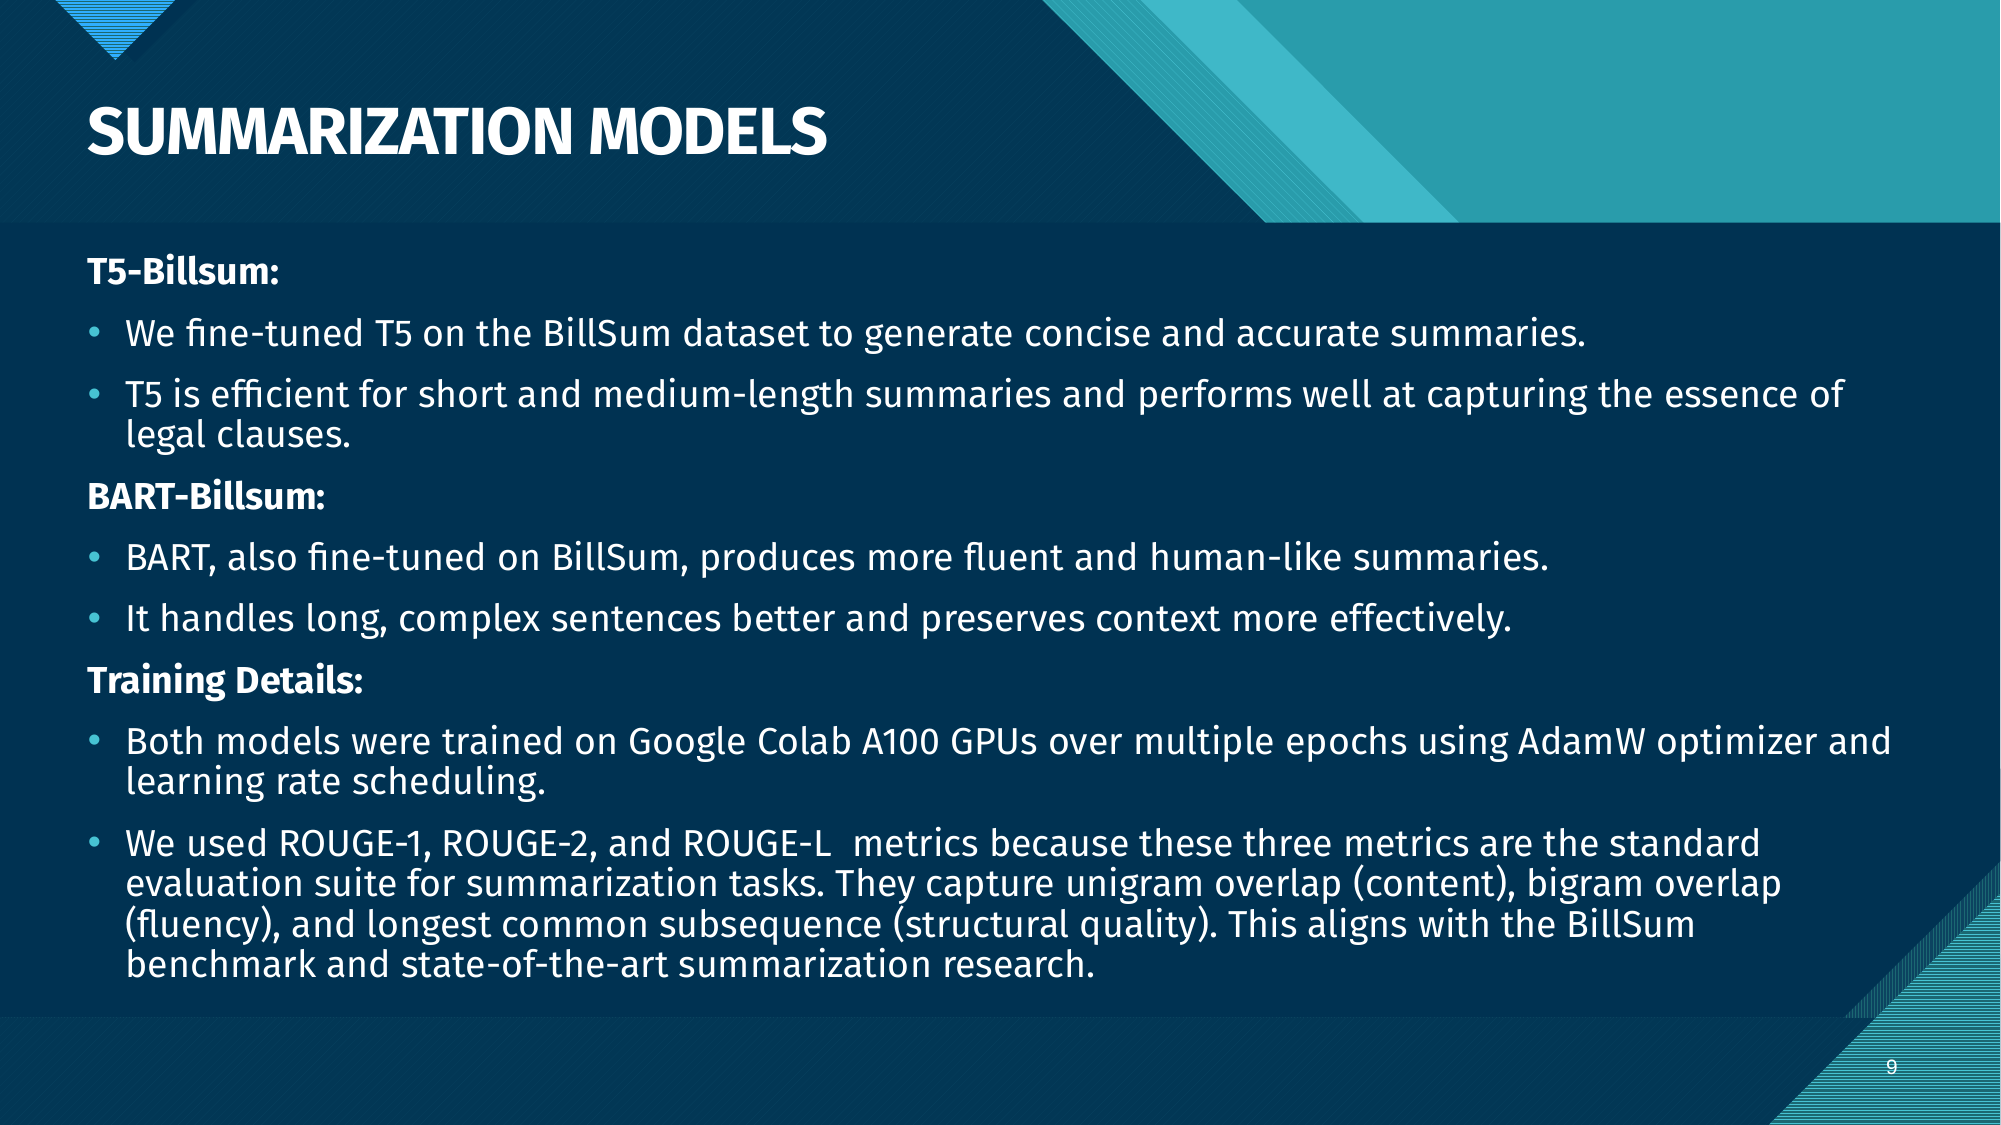

# SUMMARIZATION MODELS
T5-Billsum:
We fine-tuned T5 on the BillSum dataset to generate concise and accurate summaries.
T5 is efficient for short and medium-length summaries and performs well at capturing the essence of legal clauses.
BART-Billsum:
BART, also fine-tuned on BillSum, produces more fluent and human-like summaries.
It handles long, complex sentences better and preserves context more effectively.
Training Details:
Both models were trained on Google Colab A100 GPUs over multiple epochs using AdamW optimizer and learning rate scheduling.
We used ROUGE-1, ROUGE-2, and ROUGE-L  metrics because these three metrics are the standard evaluation suite for summarization tasks. They capture unigram overlap (content), bigram overlap (fluency), and longest common subsequence (structural quality). This aligns with the BillSum benchmark and state-of-the-art summarization research.
9